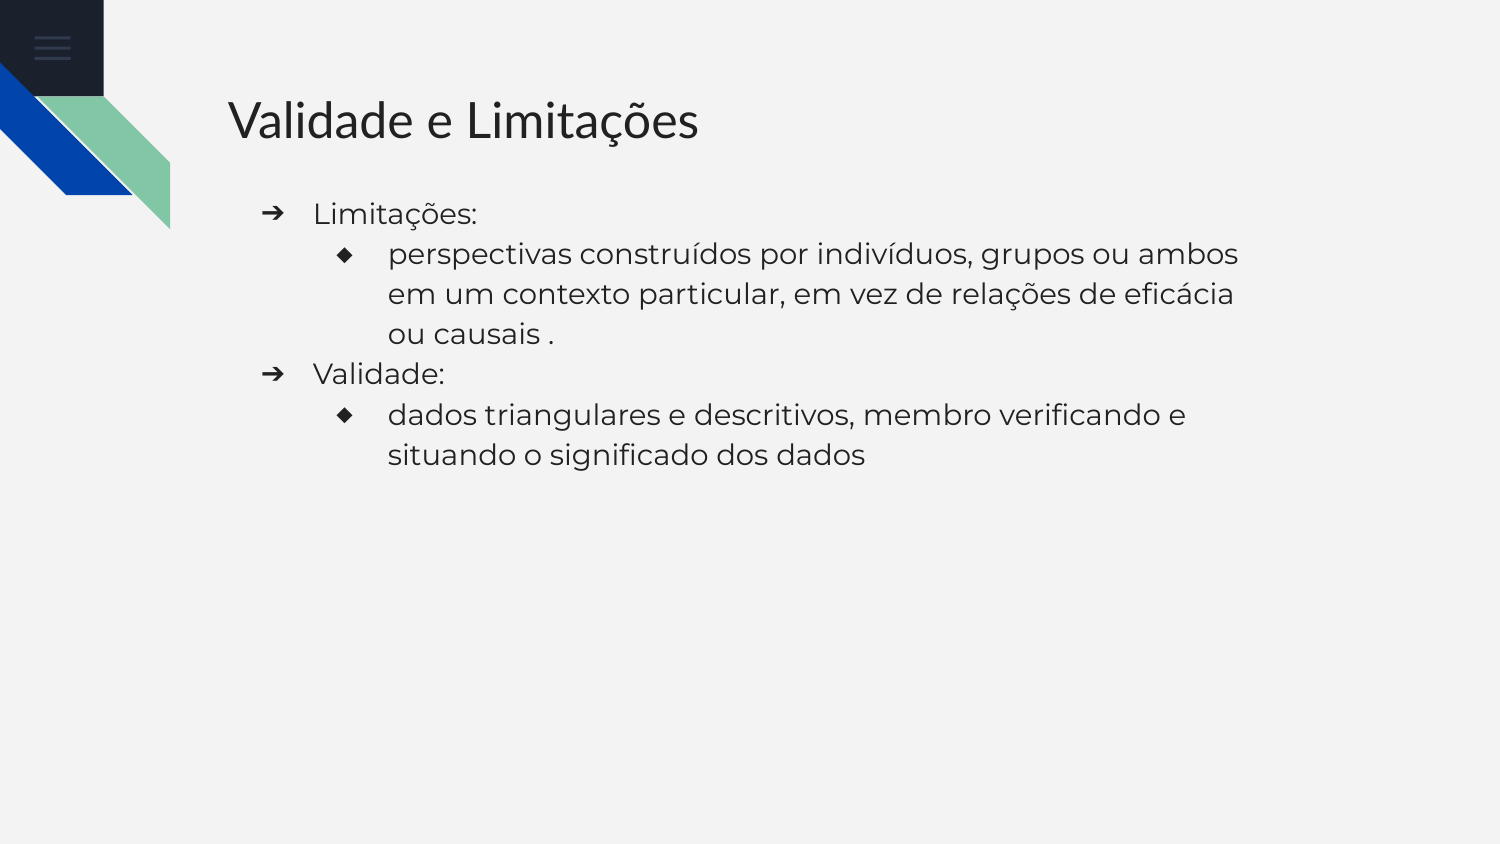

# Validade e Limitações
Limitações:
perspectivas construídos por indivíduos, grupos ou ambos em um contexto particular, em vez de relações de eficácia ou causais .
Validade:
dados triangulares e descritivos, membro verificando e situando o significado dos dados